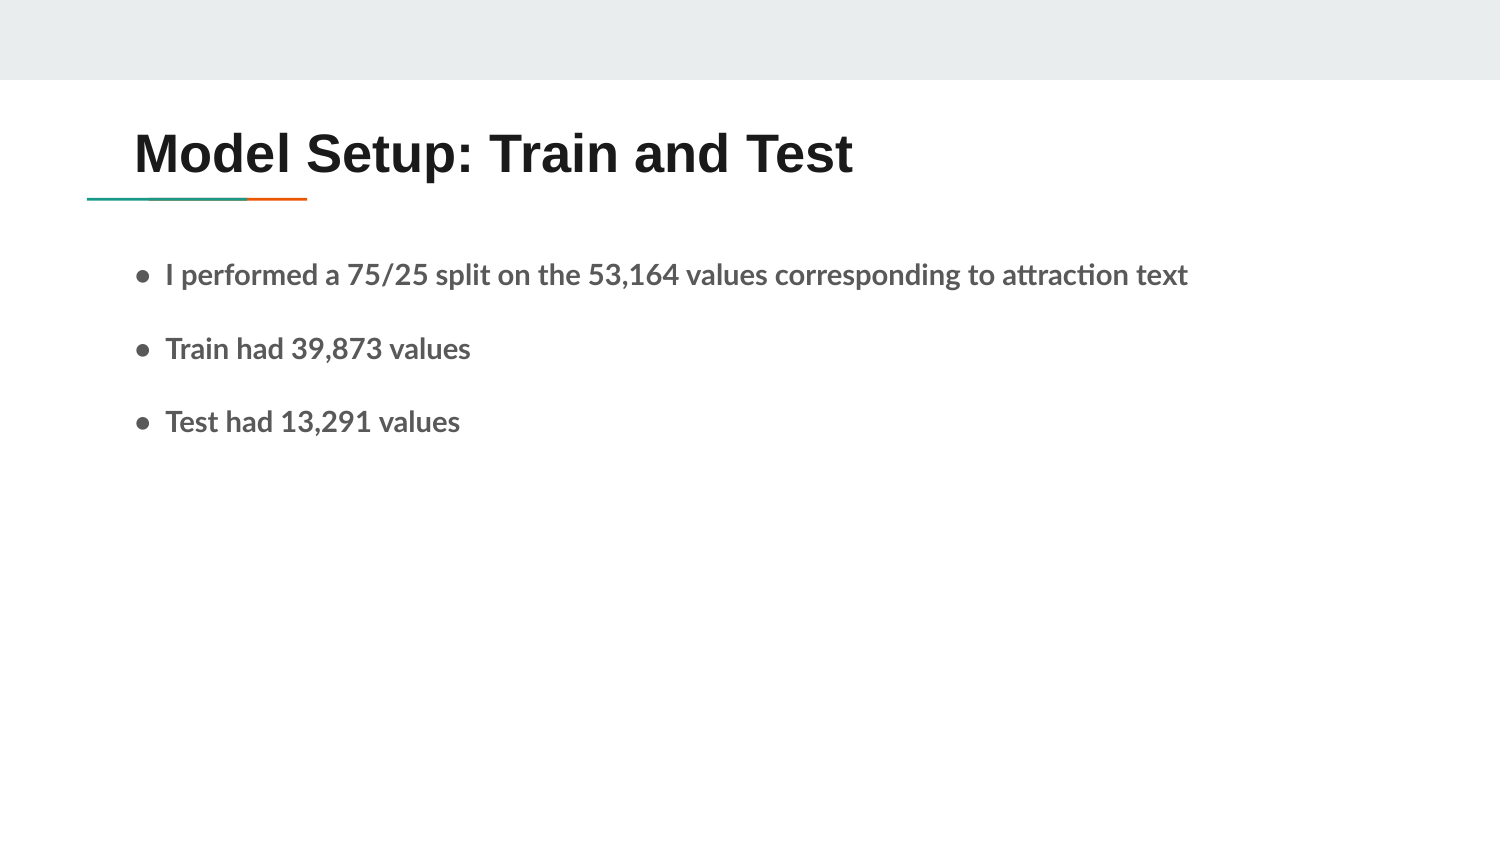

# Model Setup: Train and Test
•  I performed a 75/25 split on the 53,164 values corresponding to attraction text
•  Train had 39,873 values
•  Test had 13,291 values